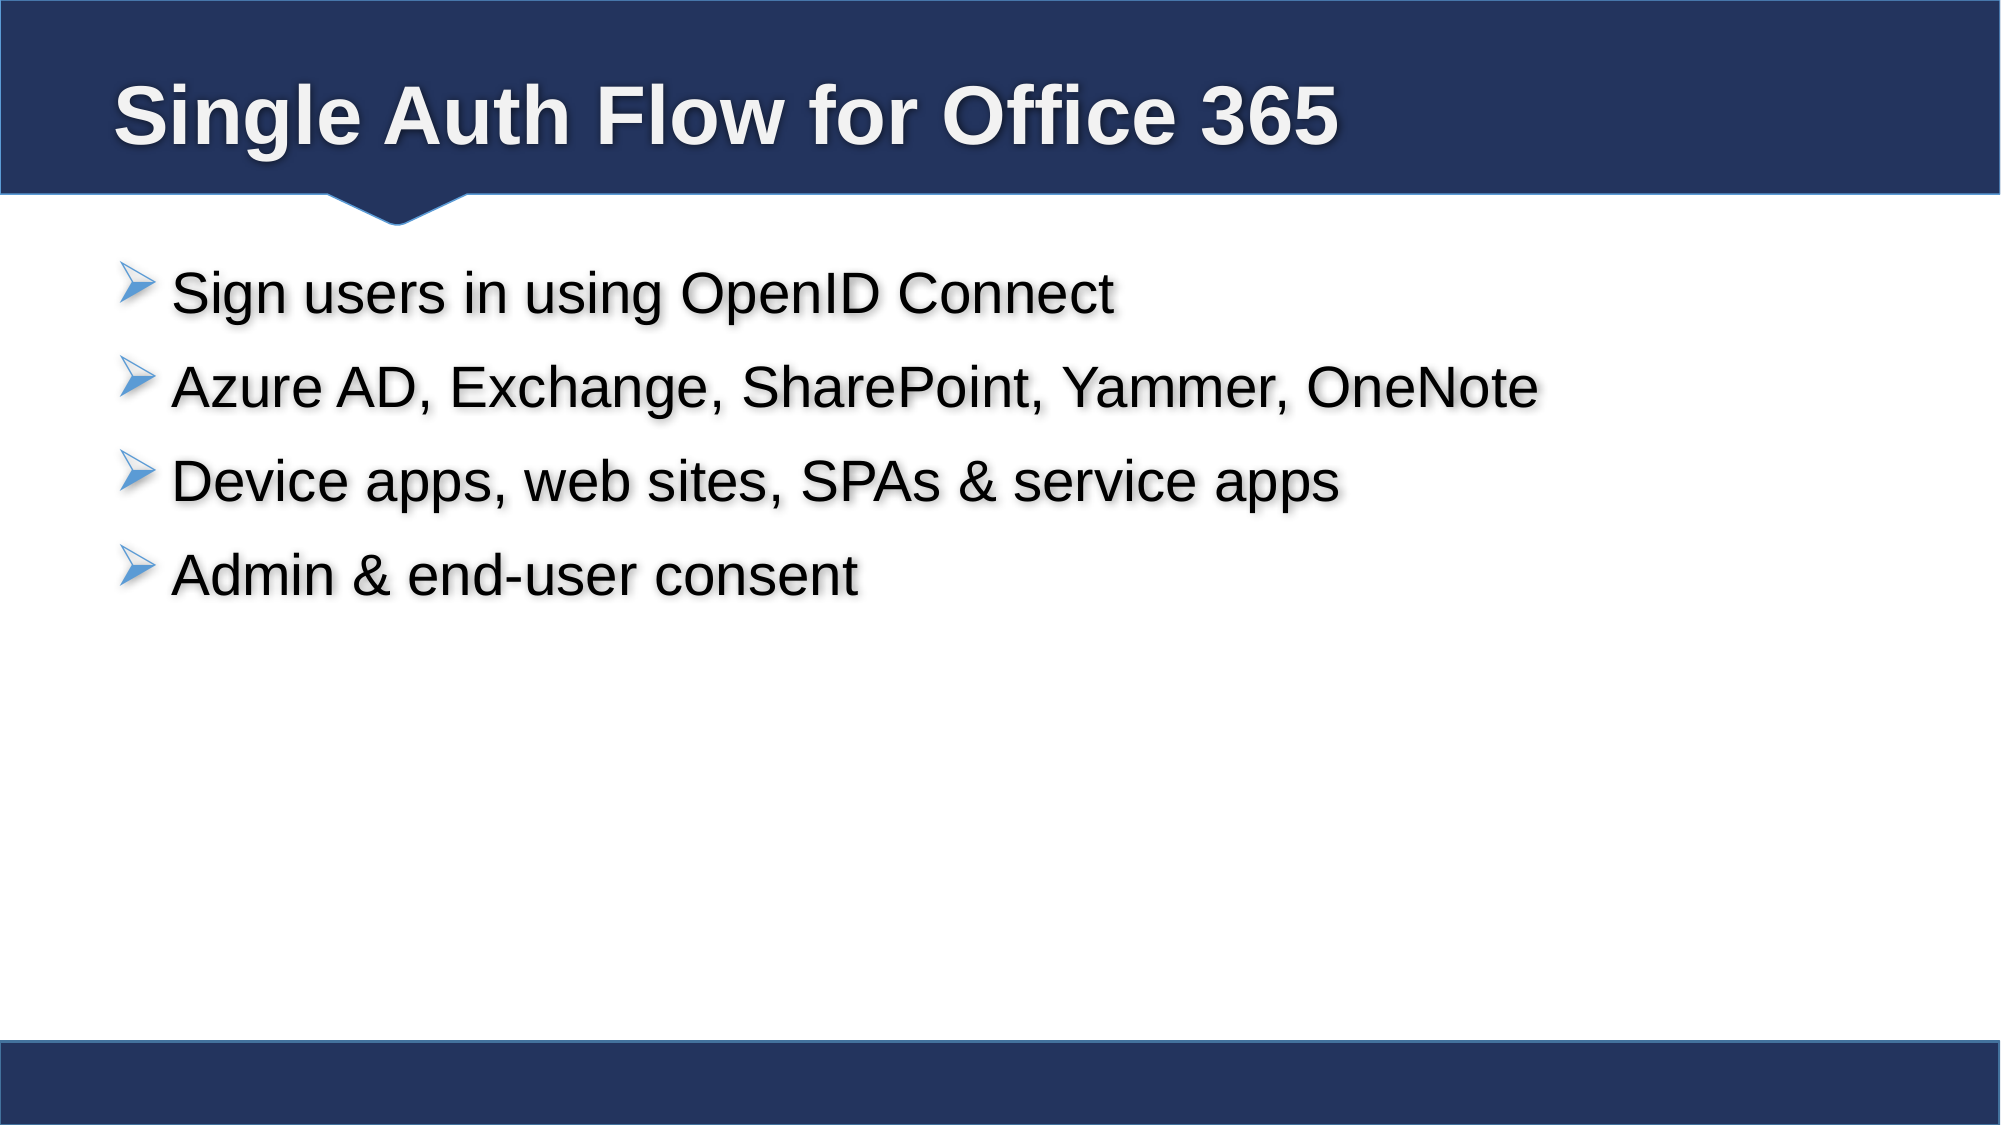

# Single Auth Flow for Office 365
Sign users in using OpenID Connect
Azure AD, Exchange, SharePoint, Yammer, OneNote
Device apps, web sites, SPAs & service apps
Admin & end-user consent